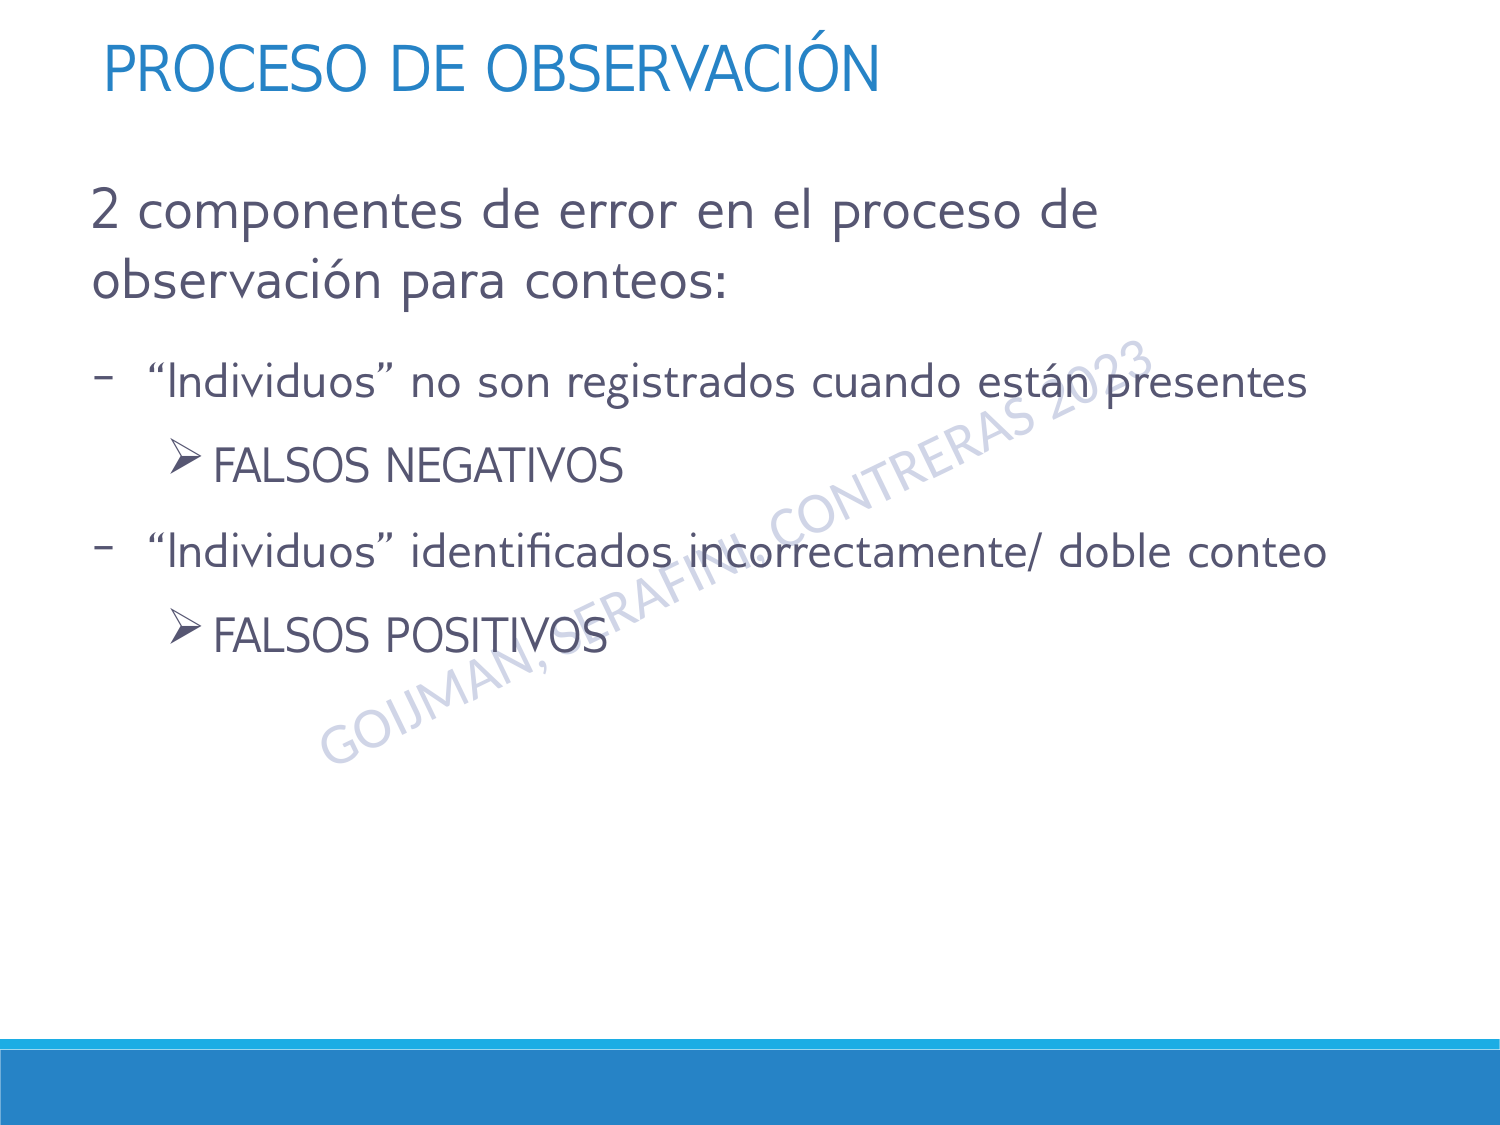

PROCESO DE OBSERVACIÓN
2 componentes de error en el proceso de observación para conteos:
“Individuos” no son registrados cuando están presentes
FALSOS NEGATIVOS
“Individuos” identificados incorrectamente/ doble conteo
FALSOS POSITIVOS